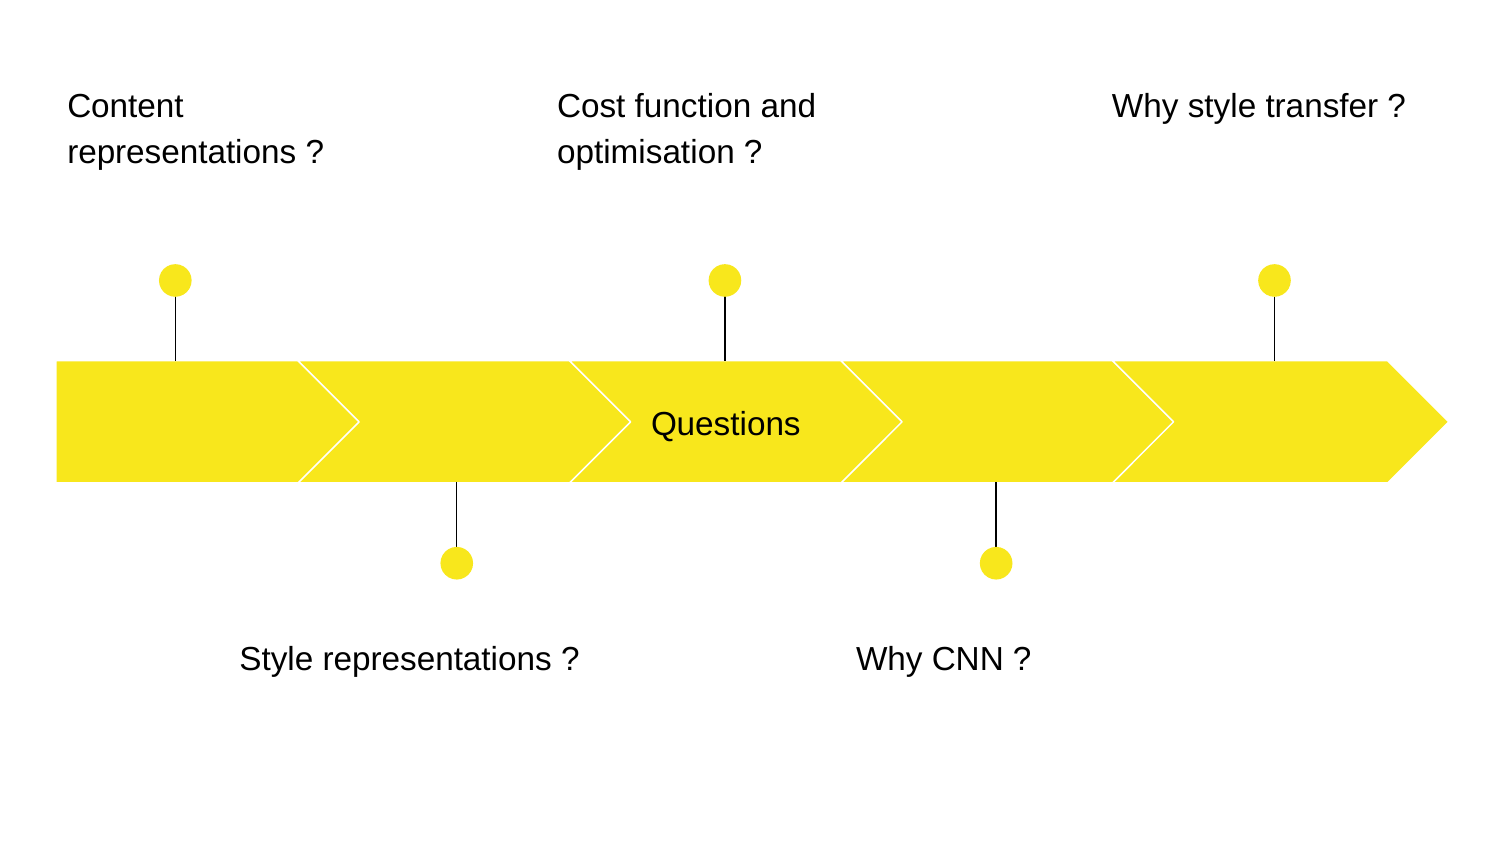

Content representations ?
Cost function and optimisation ?
Why style transfer ?

Questions

Style representations ?
Why CNN ?